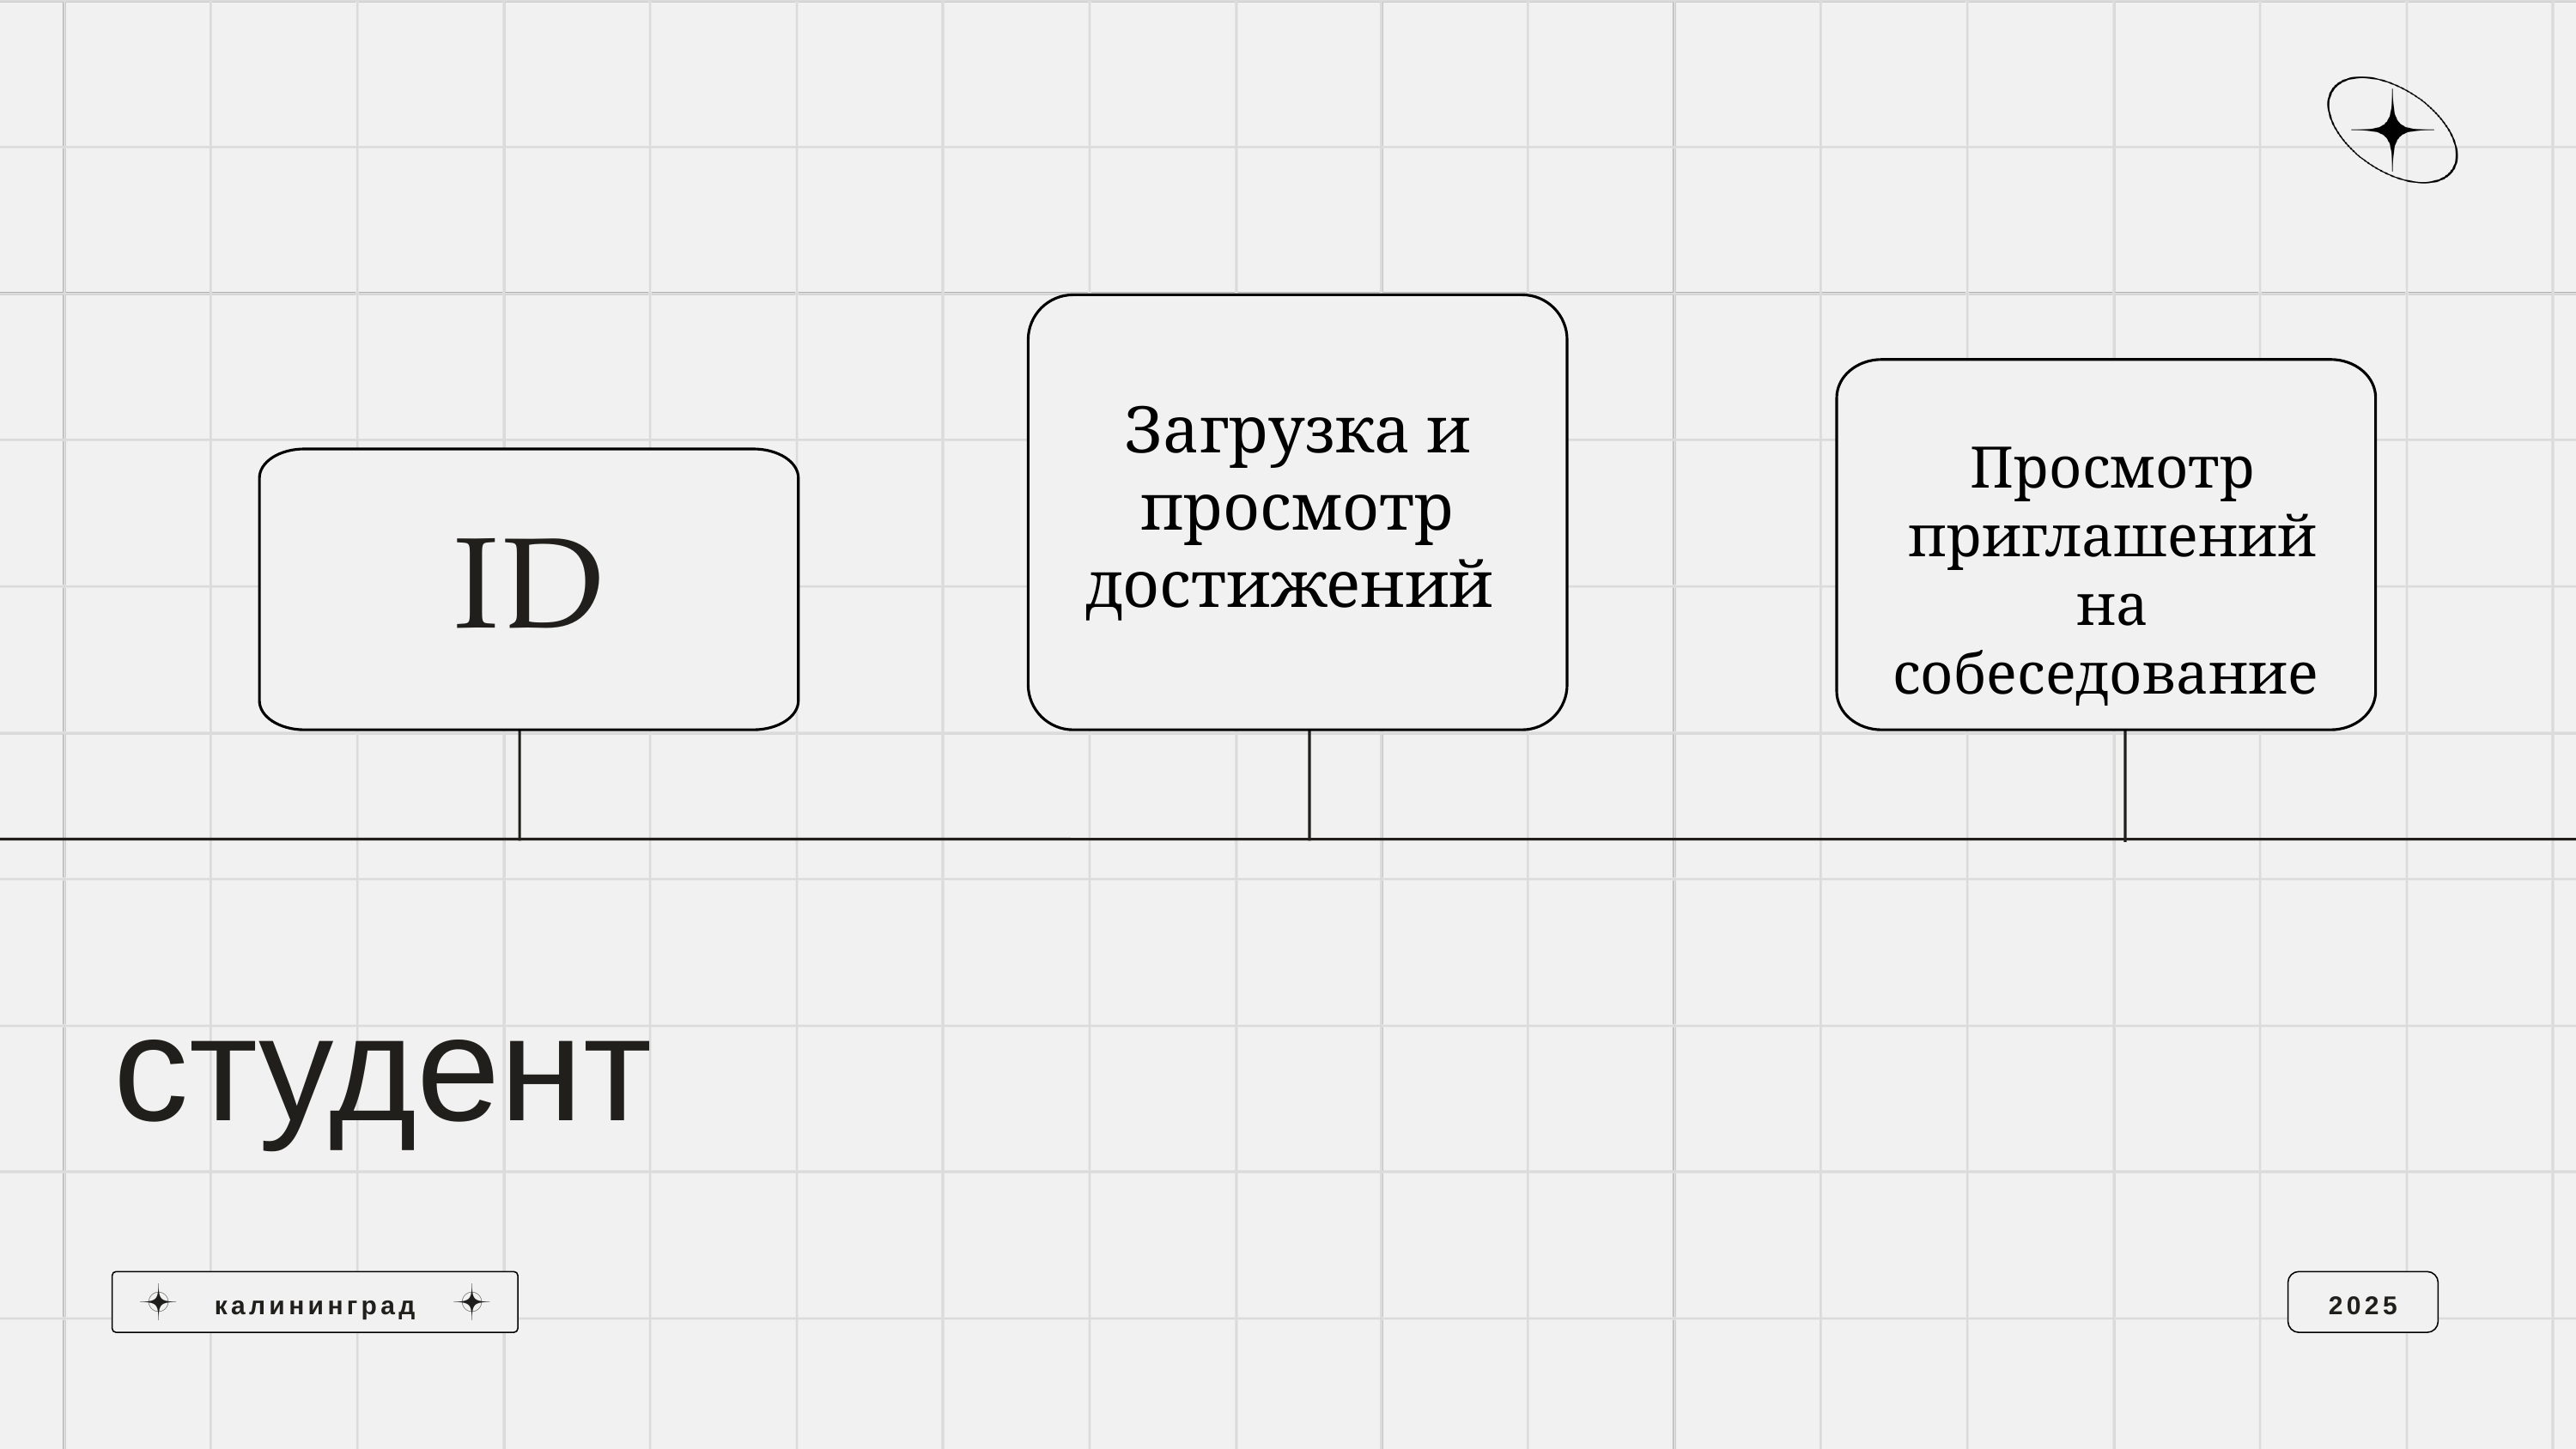

Загрузка и просмотр достижений
Просмотр приглашений на собеседование

ID

студент

калининград

2025